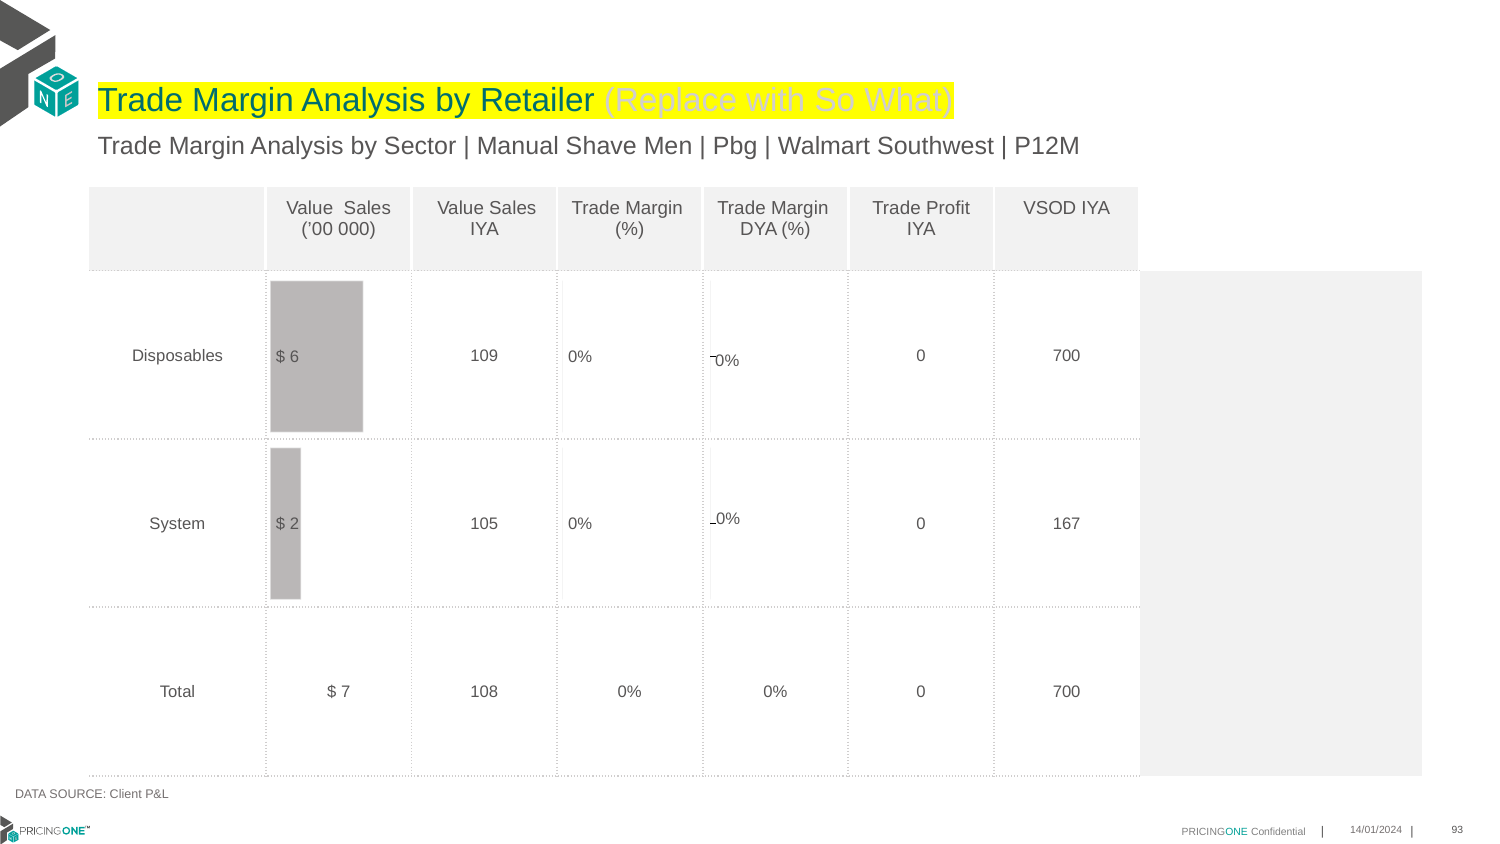

# Trade Margin Analysis by Retailer (Replace with So What)
Trade Margin Analysis by Sector | Manual Shave Men | Pbg | Walmart Southwest | P12M
|  | Value Sales (’00 000) | Value Sales IYA | Trade Margin (%) | Trade Margin DYA (%) | Trade Profit IYA | VSOD IYA |  |
| --- | --- | --- | --- | --- | --- | --- | --- |
| Disposables |  | 109 |  |  | 0 | 700 |  |
| System |  | 105 |  |  | 0 | 167 |  |
| Total | $ 7 | 108 | 0% | 0% | 0 | 700 |  |

### Chart

| Category | Trade Margin DYA |
|---|---|
| Disposables | 0.0 |
| System | 0.0 |
| None | None |

### Chart

| Category | Trade Margin % |
|---|---|
| Disposables | 0.0 |
| System | 0.0 |
| None | None |

### Chart

| Category | Value Sales |
|---|---|
| Disposables | 6.0 |
| System | 2.0 |
| None | None |
DATA SOURCE: Client P&L

14/01/2024
93